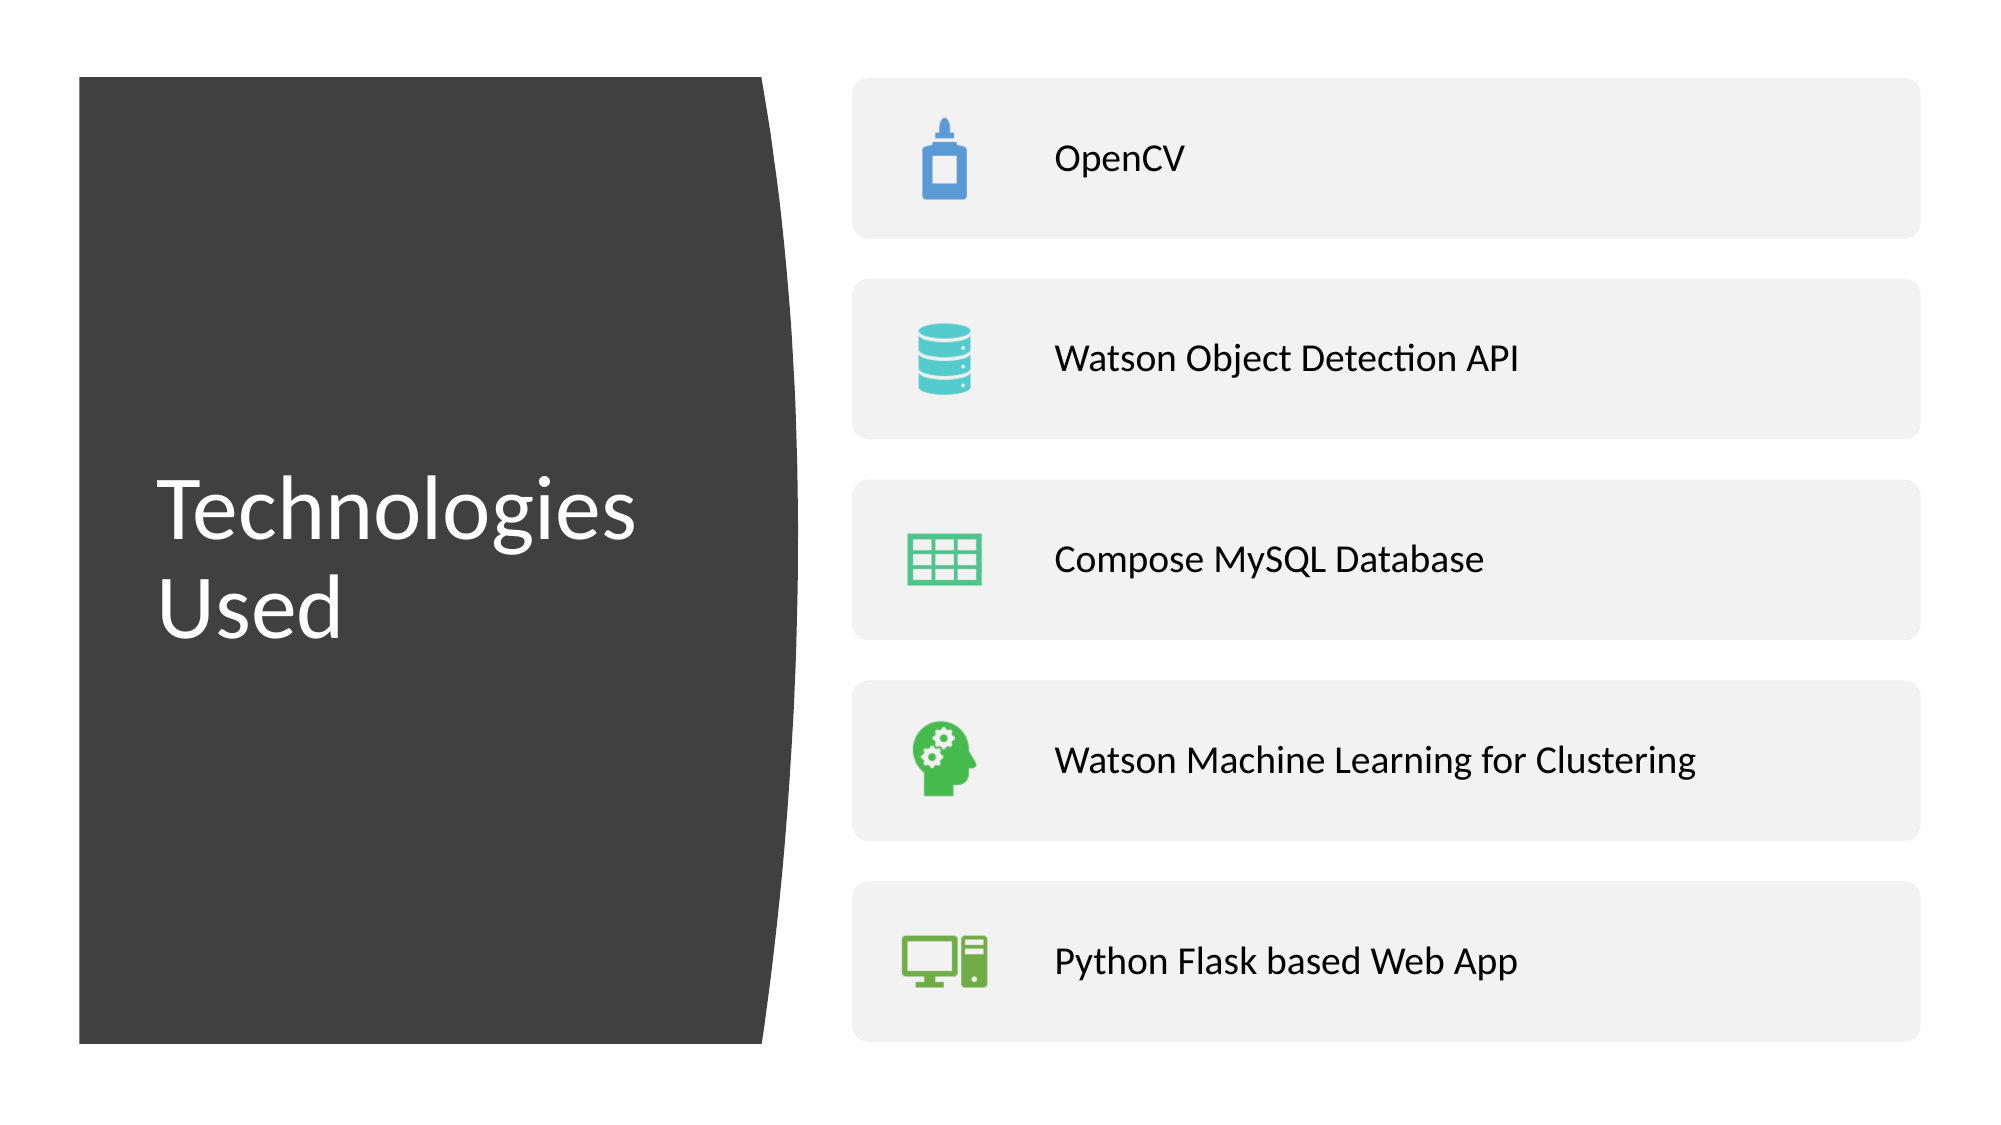

OpenCV
Watson Object Detection API
Compose MySQL Database
Watson Machine Learning for Clustering
Python Flask based Web App

# Technologies Used